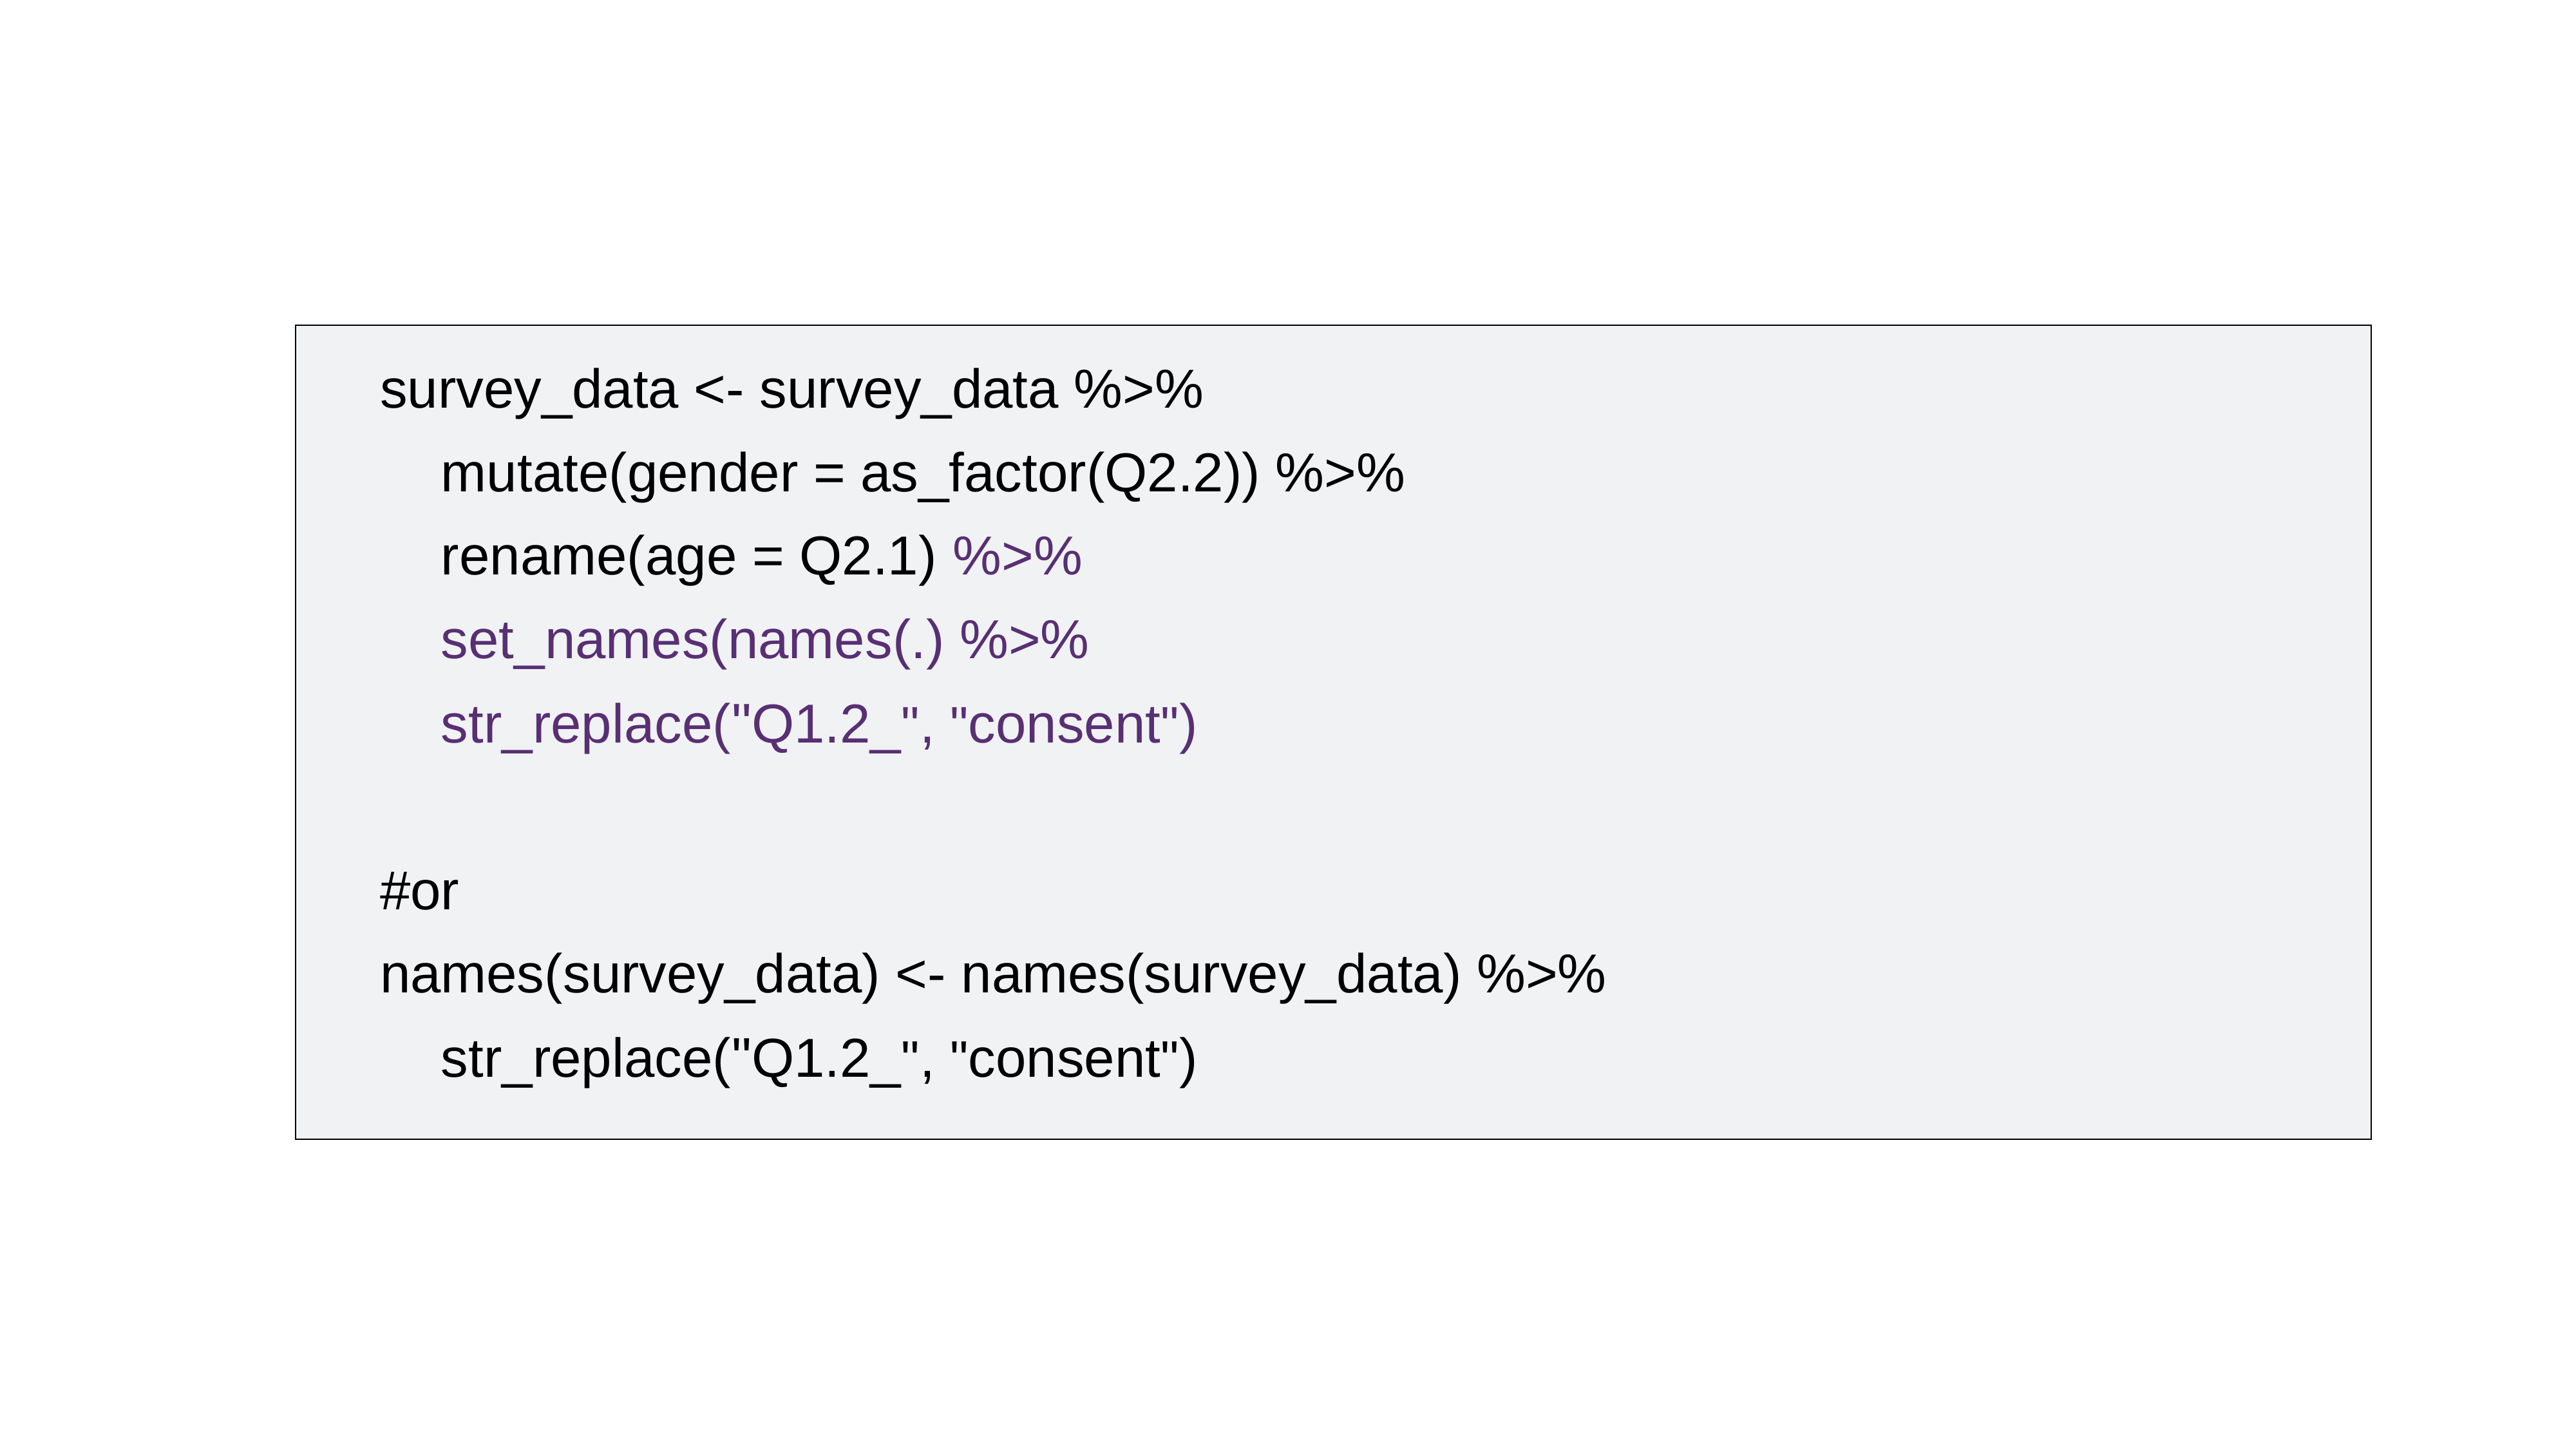

survey_data <- survey_data %>%
    mutate(gender = as_factor(Q2.2)) %>%
    rename(age = Q2.1) %>%
    set_names(names(.) %>%
    str_replace("Q1.2_", "consent")

#or
names(survey_data) <- names(survey_data) %>%
    str_replace("Q1.2_", "consent")